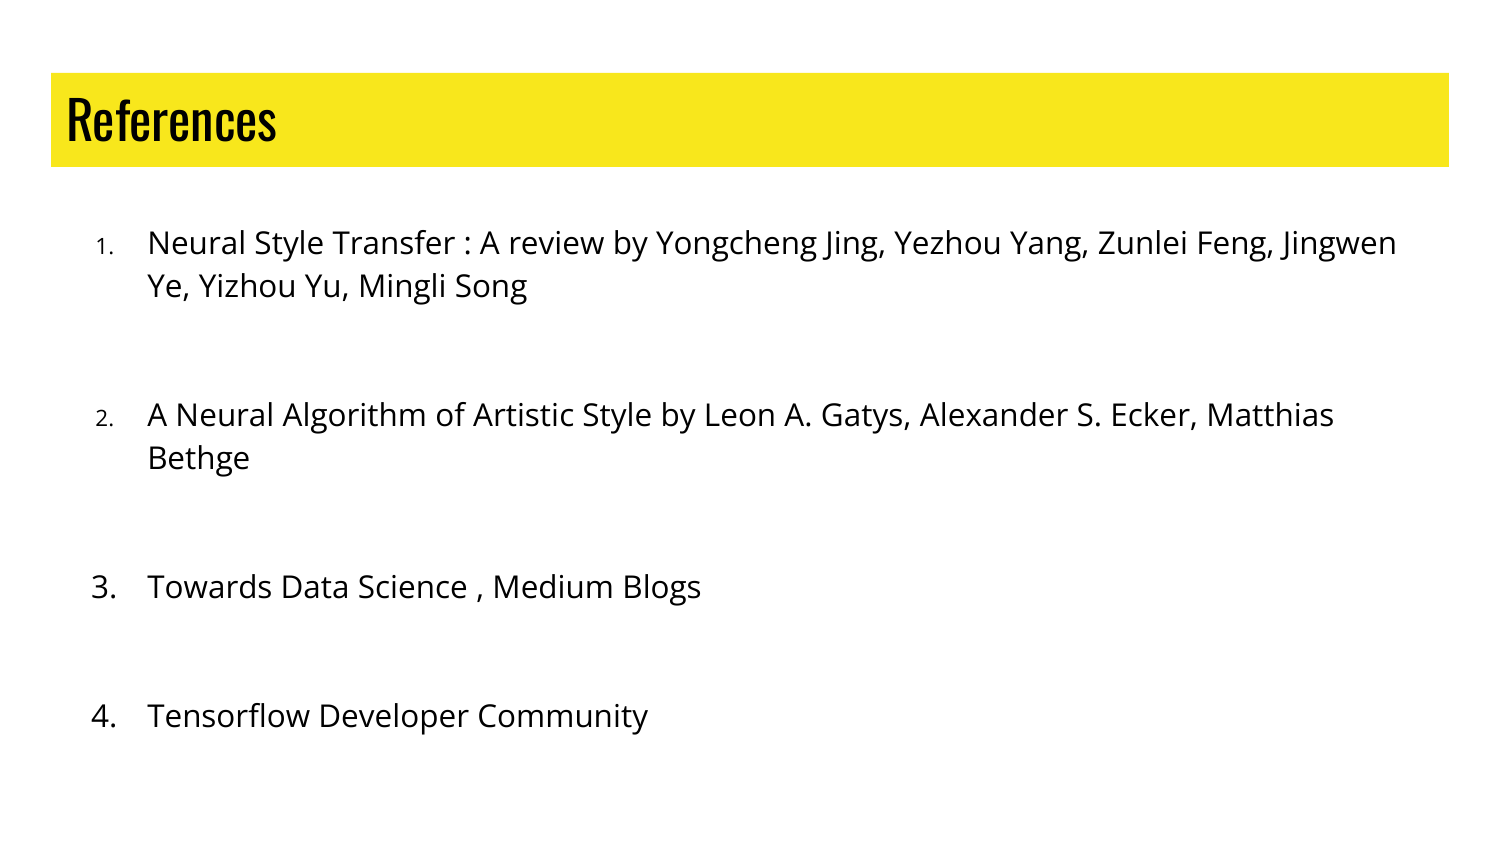

# References
Neural Style Transfer : A review by Yongcheng Jing, Yezhou Yang, Zunlei Feng, Jingwen Ye, Yizhou Yu, Mingli Song

A Neural Algorithm of Artistic Style by Leon A. Gatys, Alexander S. Ecker, Matthias Bethge

Towards Data Science , Medium Blogs

Tensorflow Developer Community